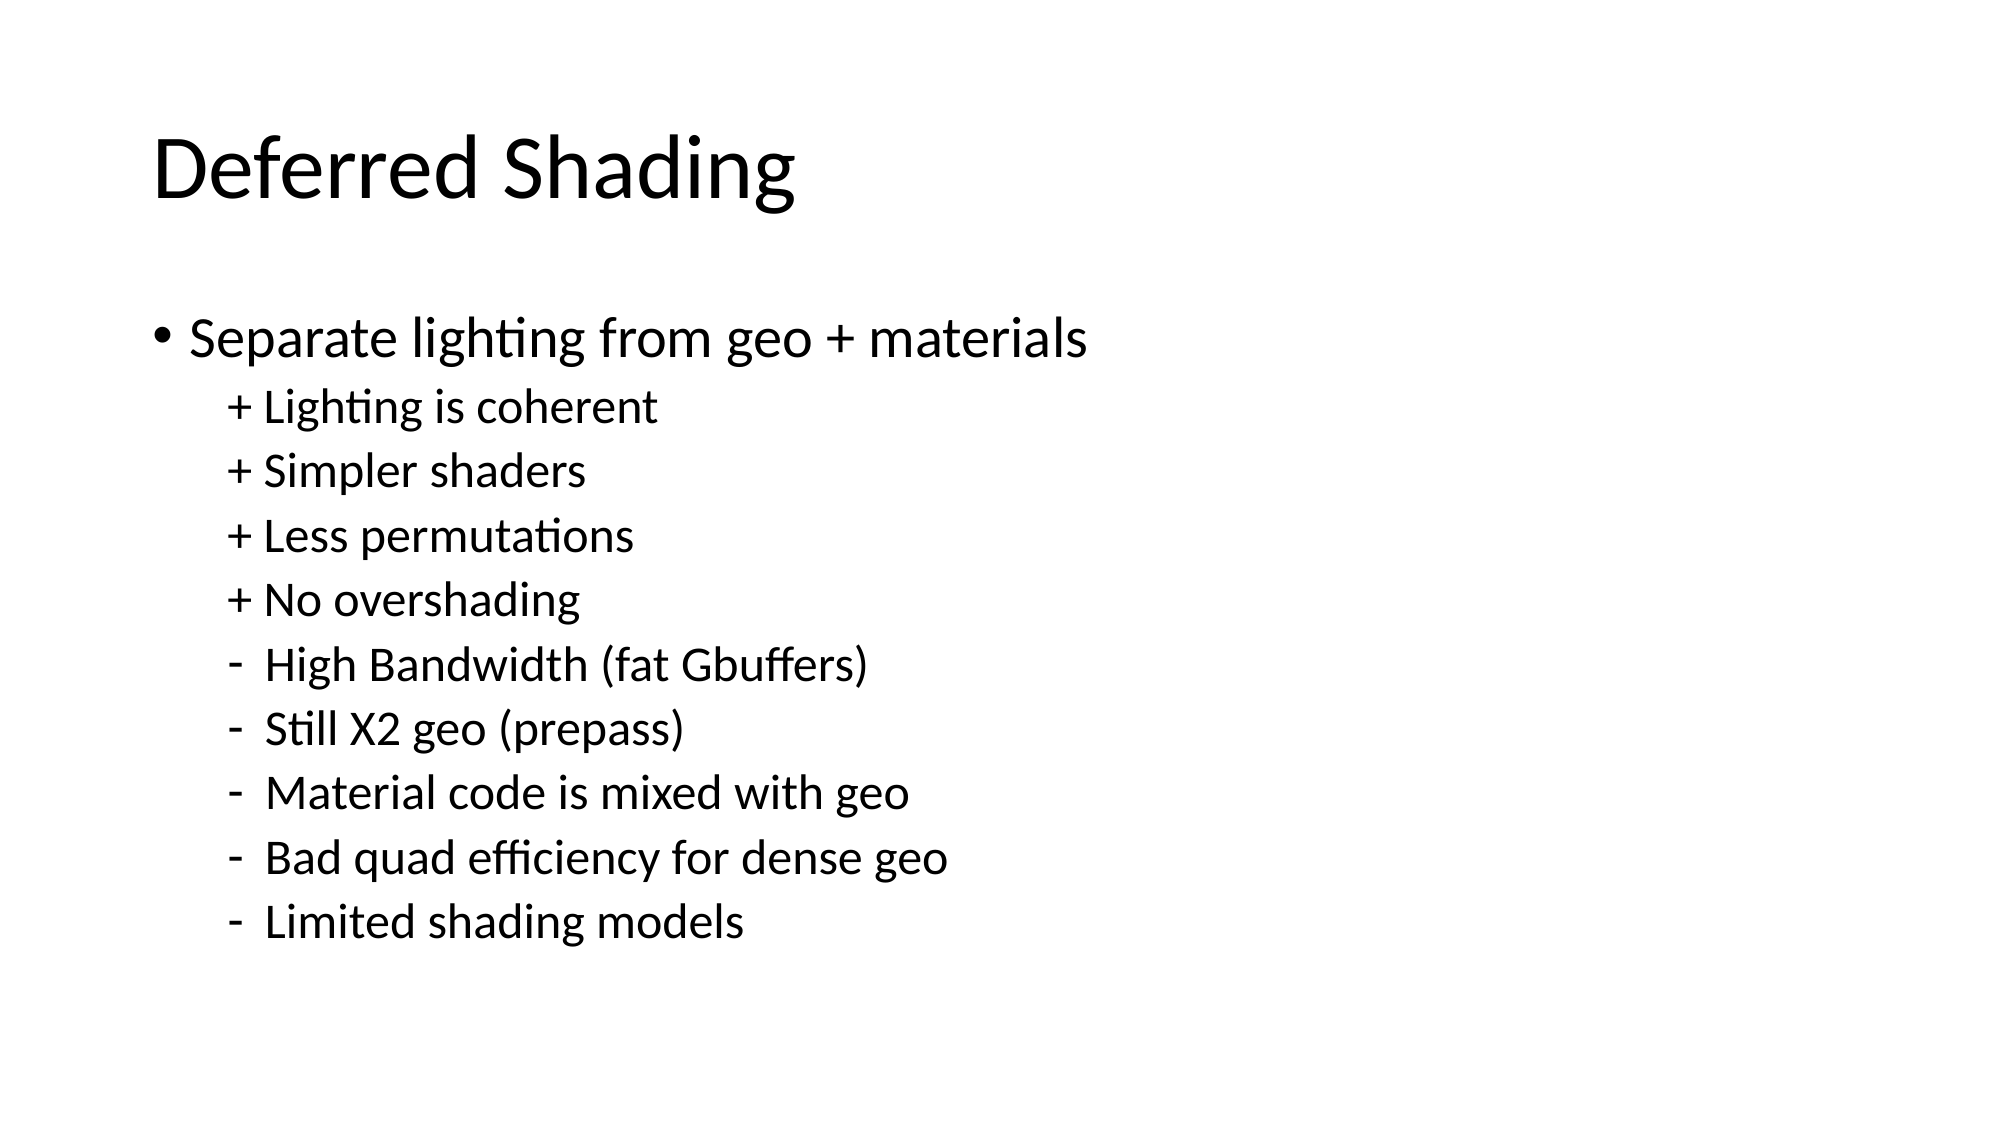

# Deferred Shading
Separate lighting from geo + materials
+ Lighting is coherent
+ Simpler shaders
+ Less permutations
+ No overshading
High Bandwidth (fat Gbuffers)
Still X2 geo (prepass)
Material code is mixed with geo
Bad quad efficiency for dense geo
Limited shading models